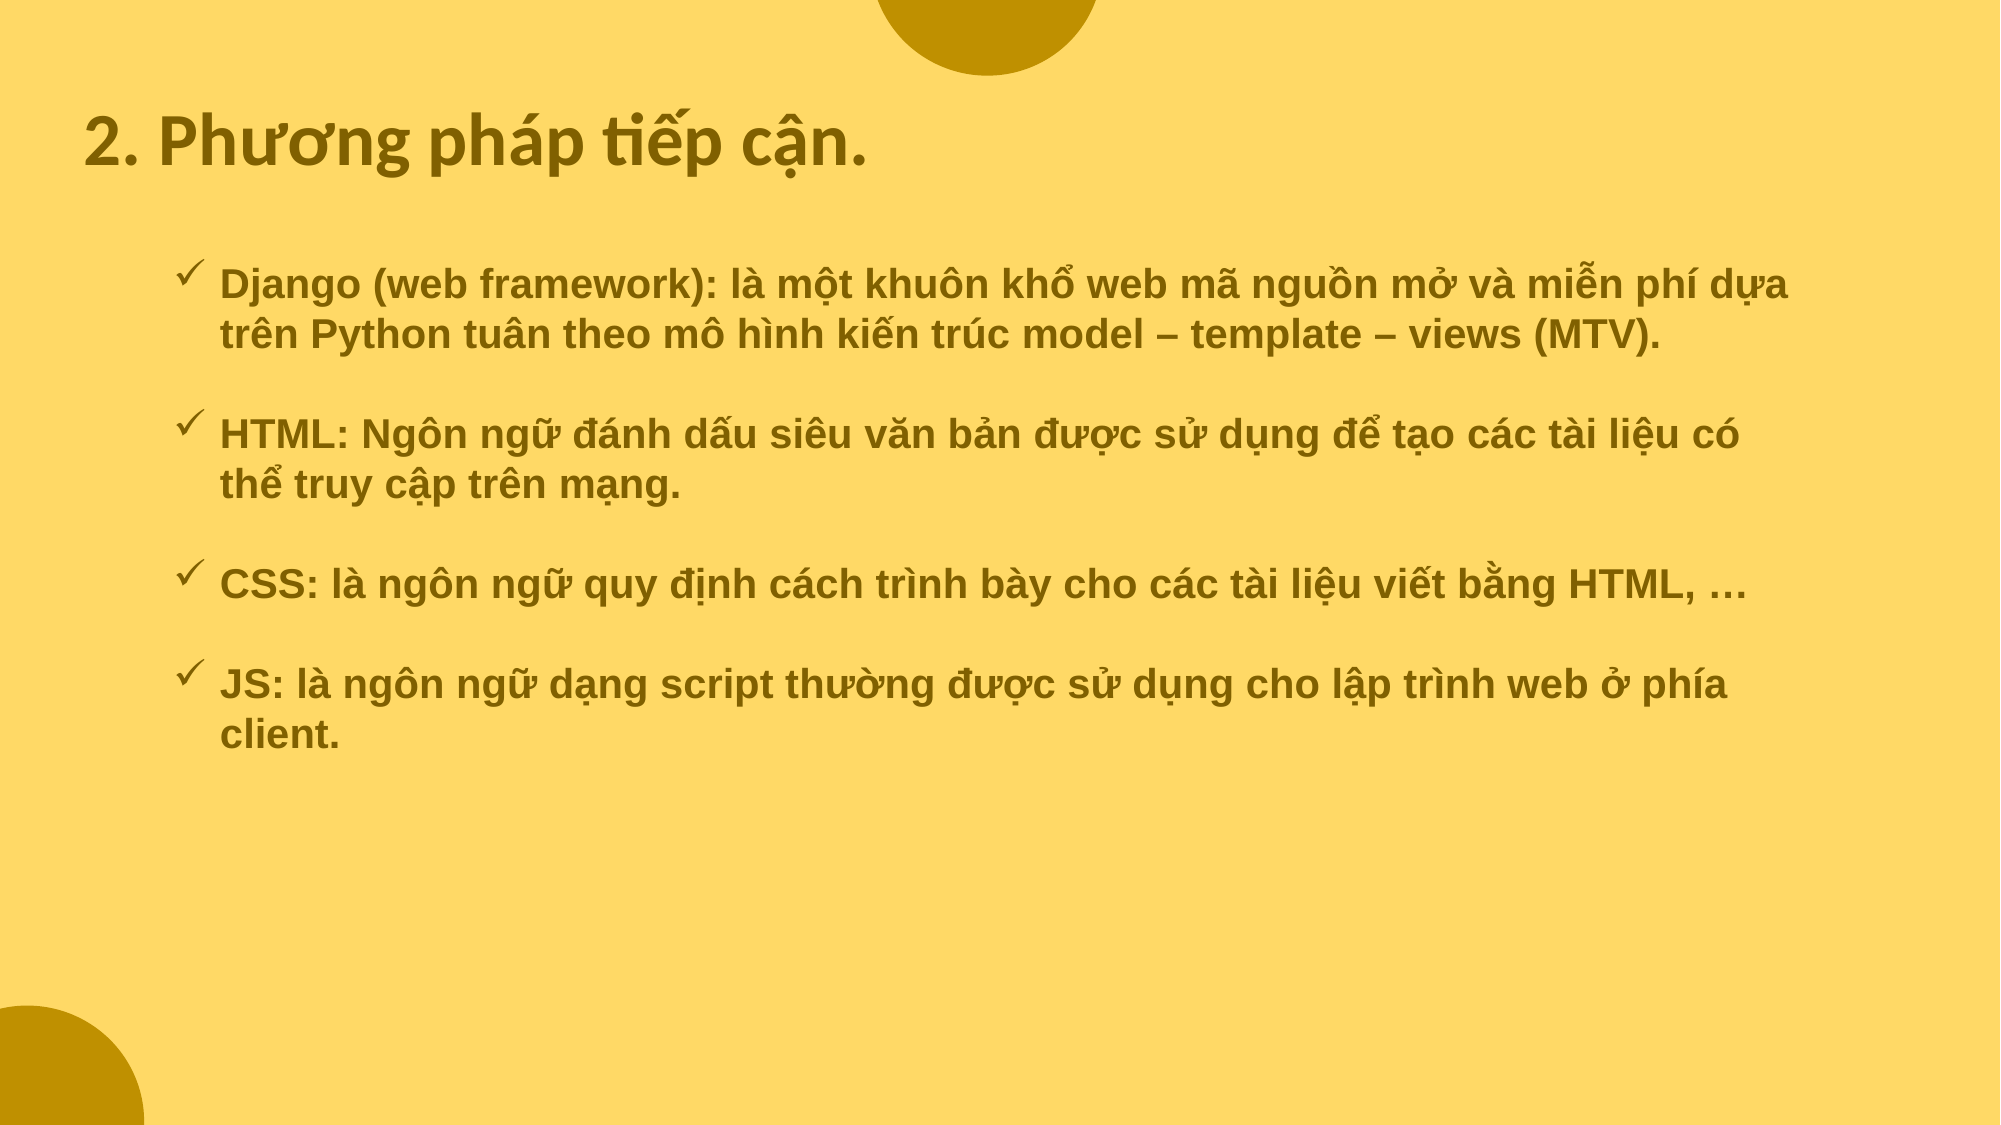

NỘI DUNG 1
2. Phương pháp tiếp cận.
Nội dung 3
Django (web framework): là một khuôn khổ web mã nguồn mở và miễn phí dựa trên Python tuân theo mô hình kiến trúc model – template – views (MTV).

HTML: Ngôn ngữ đánh dấu siêu văn bản được sử dụng để tạo các tài liệu có thể truy cập trên mạng.

CSS: là ngôn ngữ quy định cách trình bày cho các tài liệu viết bằng HTML, …

JS: là ngôn ngữ dạng script thường được sử dụng cho lập trình web ở phía client.
Ghi chú nội dung 3